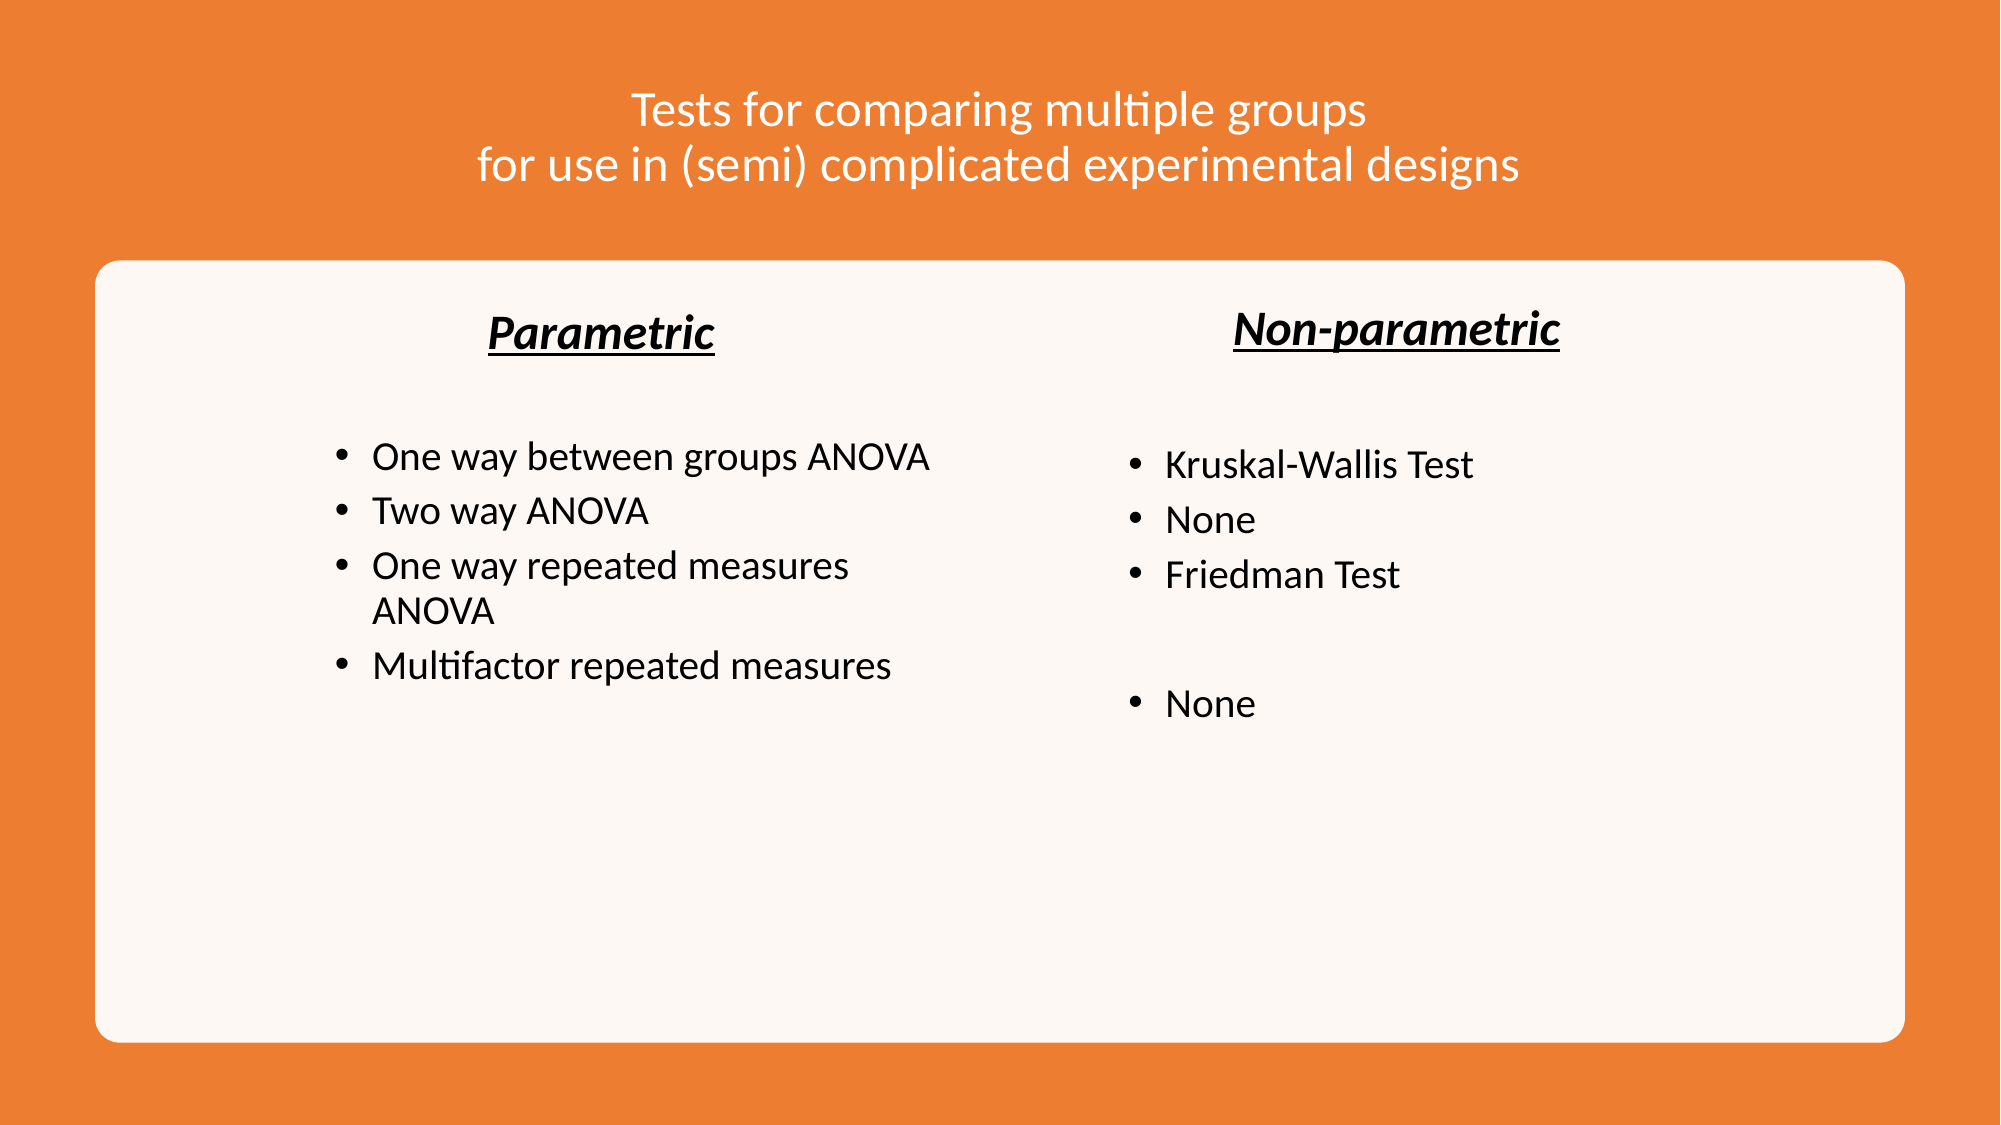

# Tests for comparing multiple groups for use in (semi) complicated experimental designs

Non-parametric

Kruskal-Wallis Test
None
Friedman Test

None

Parametric

One way between groups ANOVA
Two way ANOVA
One way repeated measures ANOVA
Multifactor repeated measures